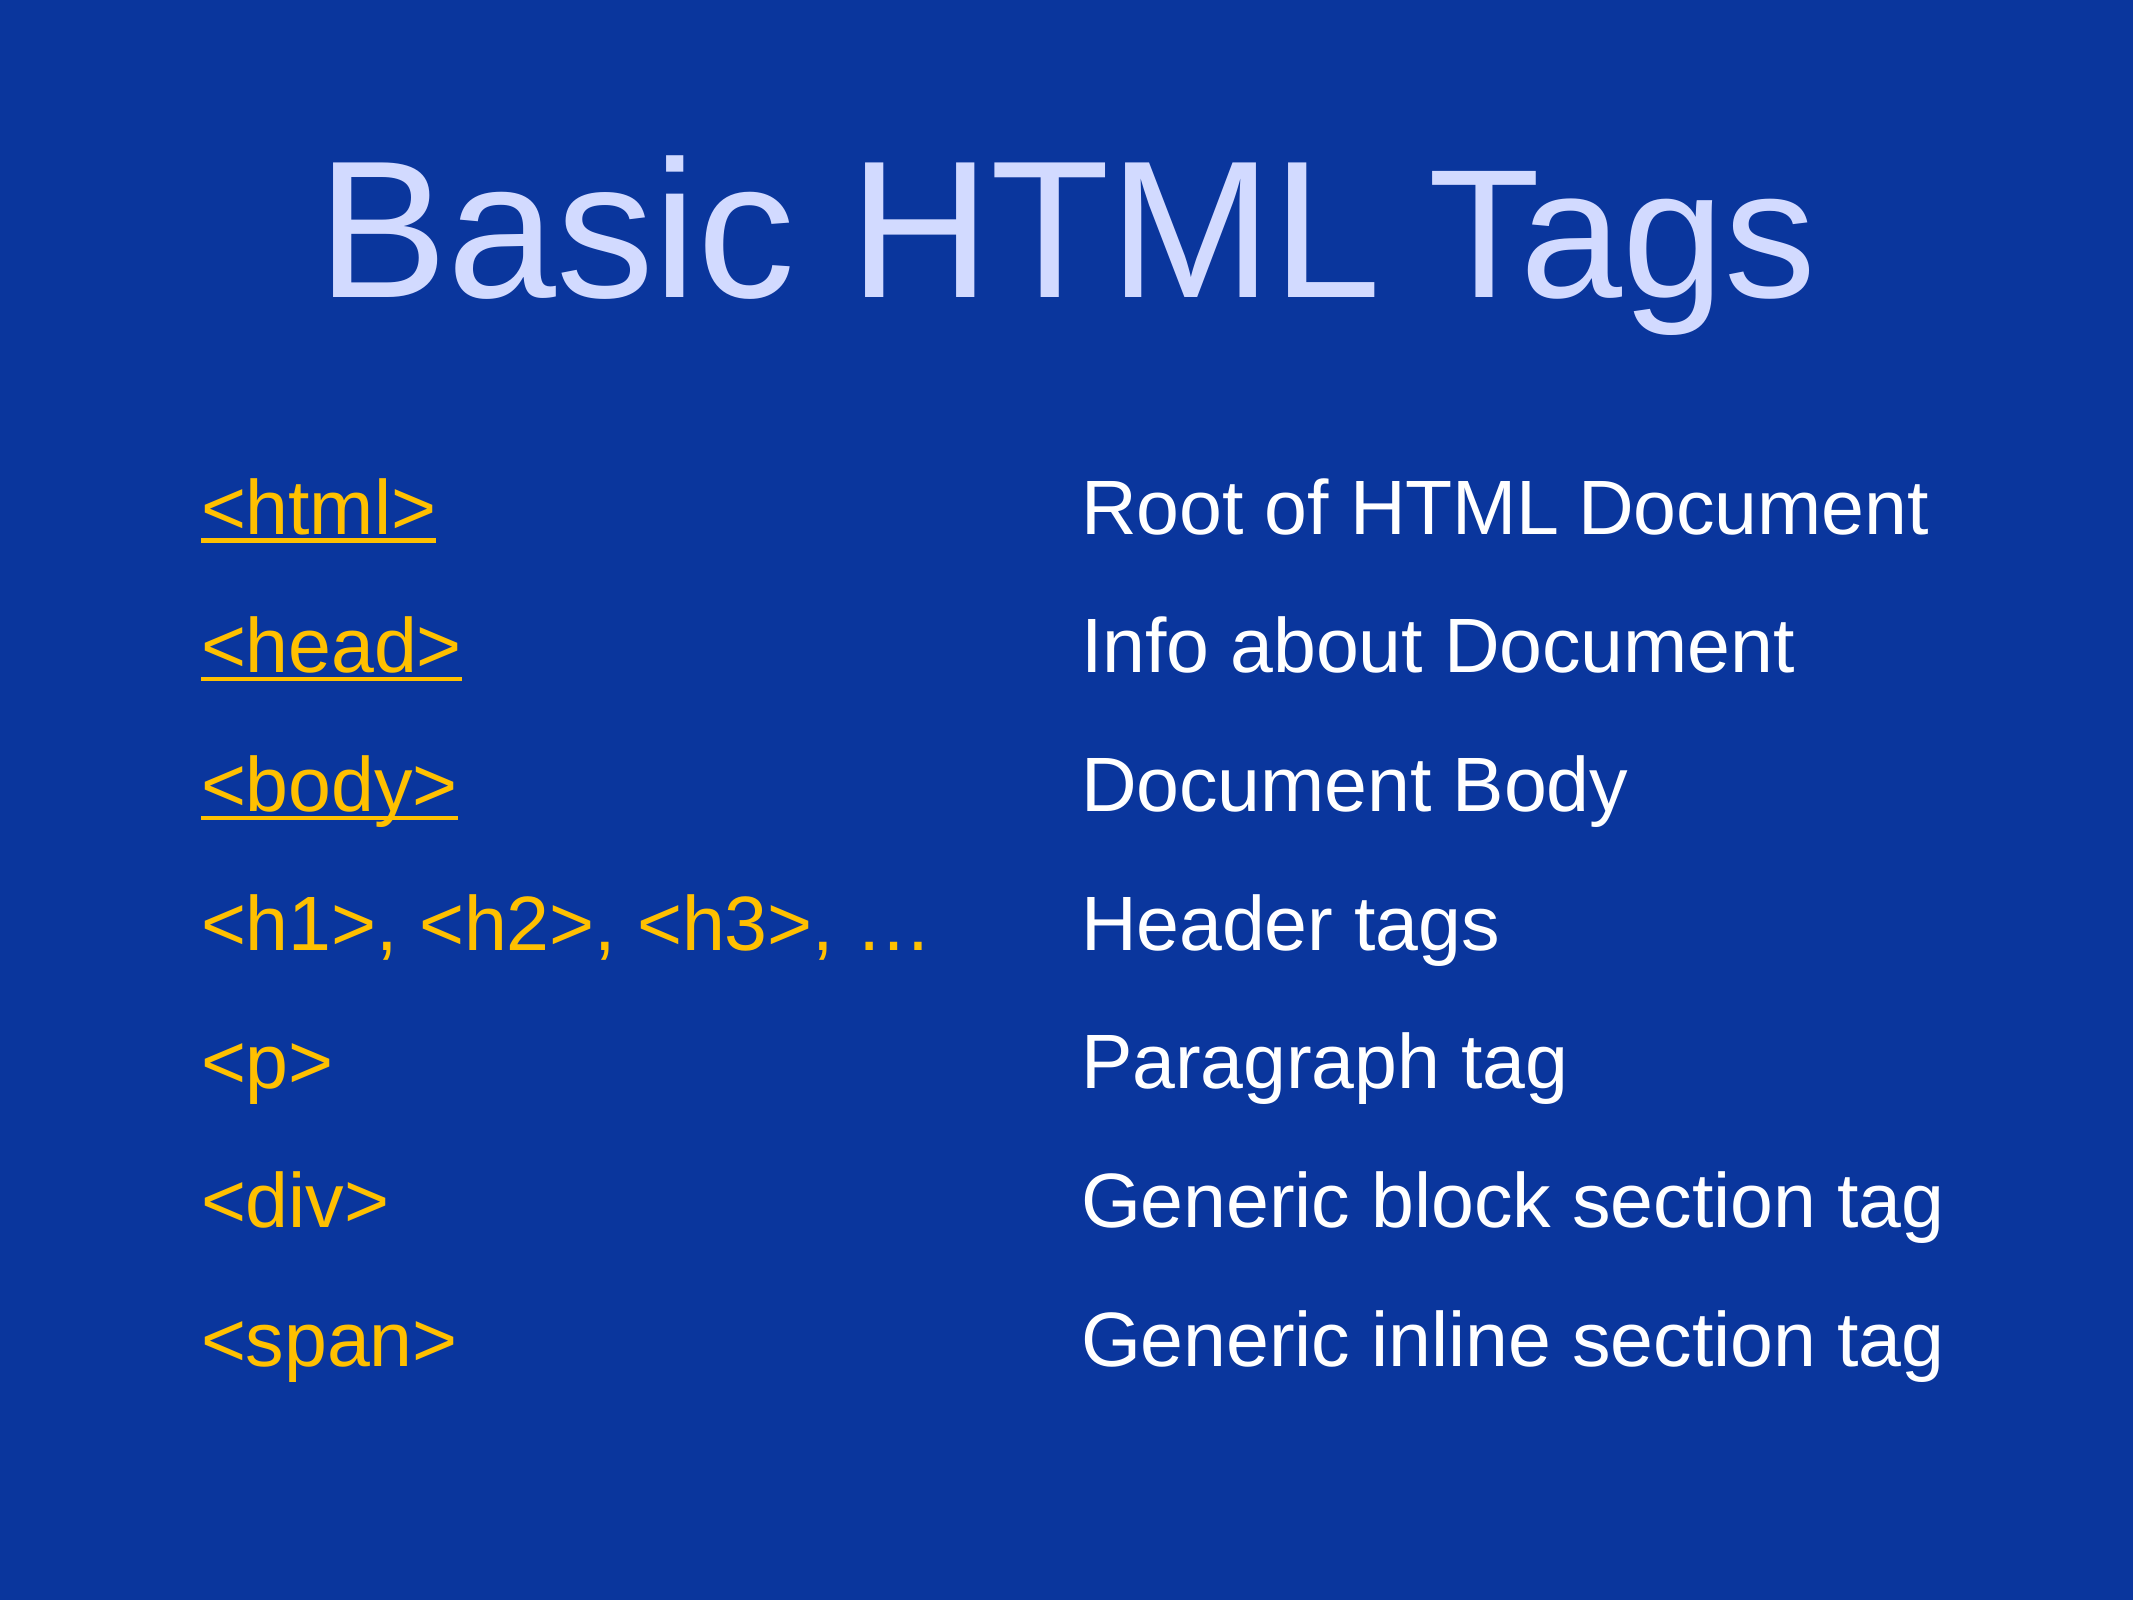

# Basic HTML Tags
<html>
<head>
<body>
<h1>, <h2>, <h3>, …
<p>
<div>
<span>
Root of HTML Document
Info about Document
Document Body
Header tags
Paragraph tag
Generic block section tag
Generic inline section tag